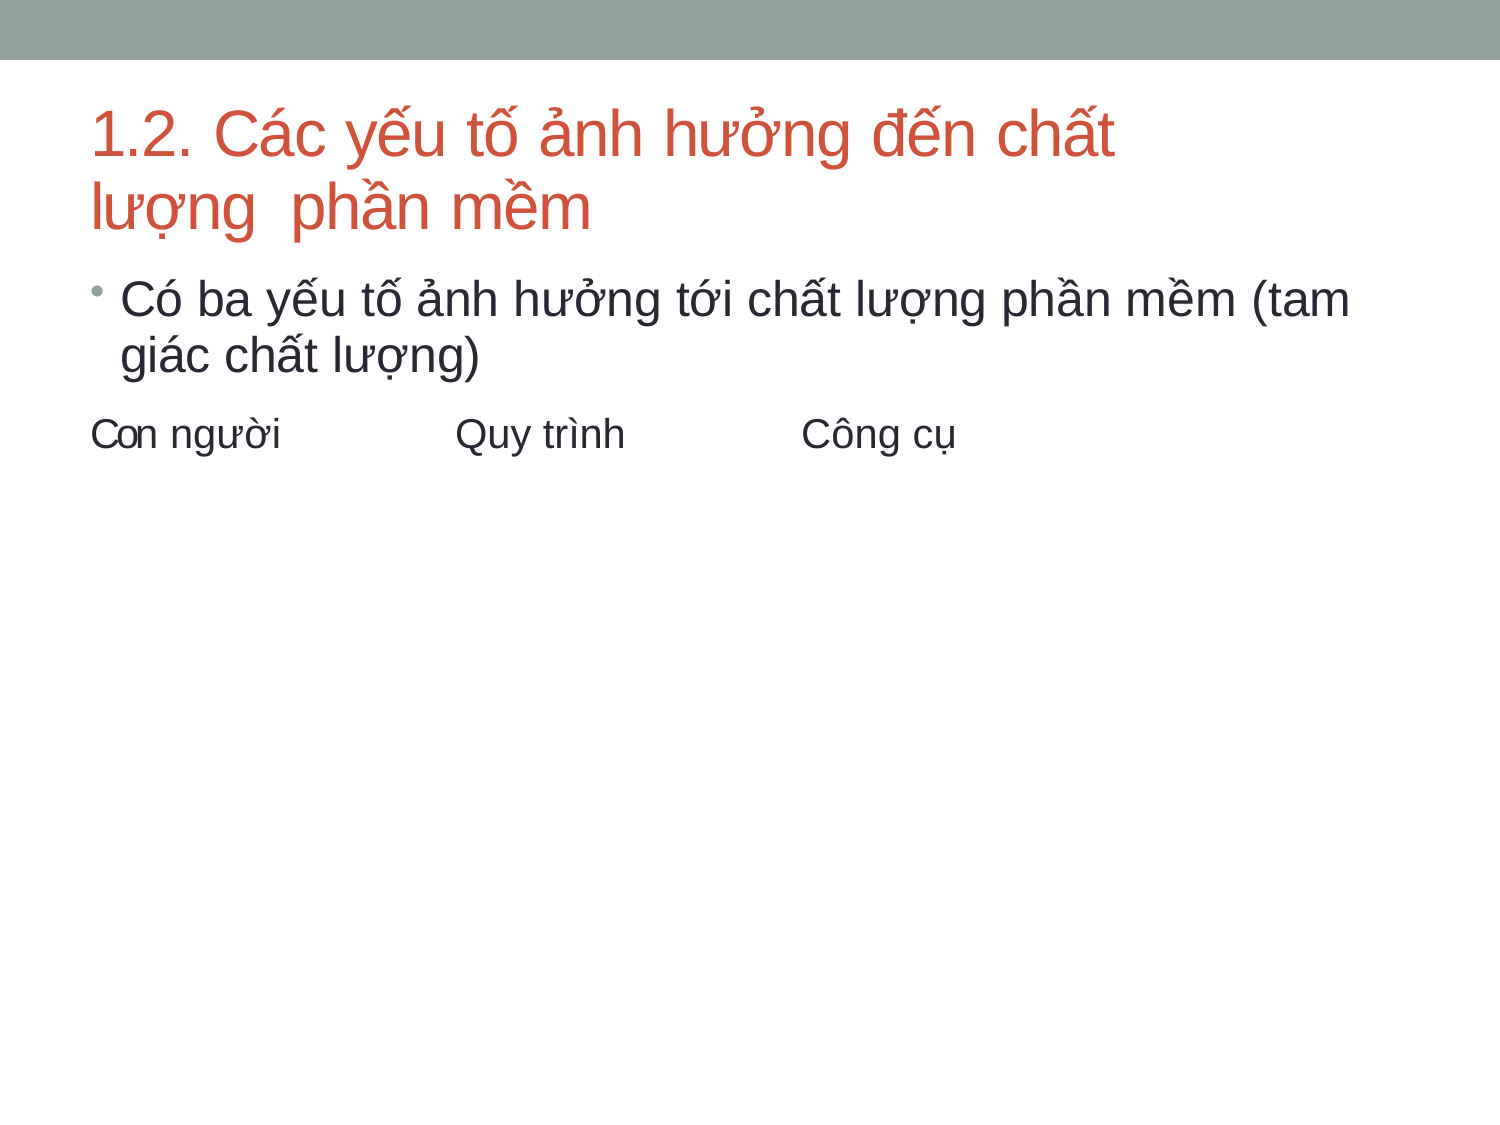

# 1.2. Các yếu tố ảnh hưởng đến chất lượng  phần mềm
Có ba yếu tố ảnh hưởng tới chất lượng phần mềm (tam  giác chất lượng)
Con người	Quy trình	Công cụ